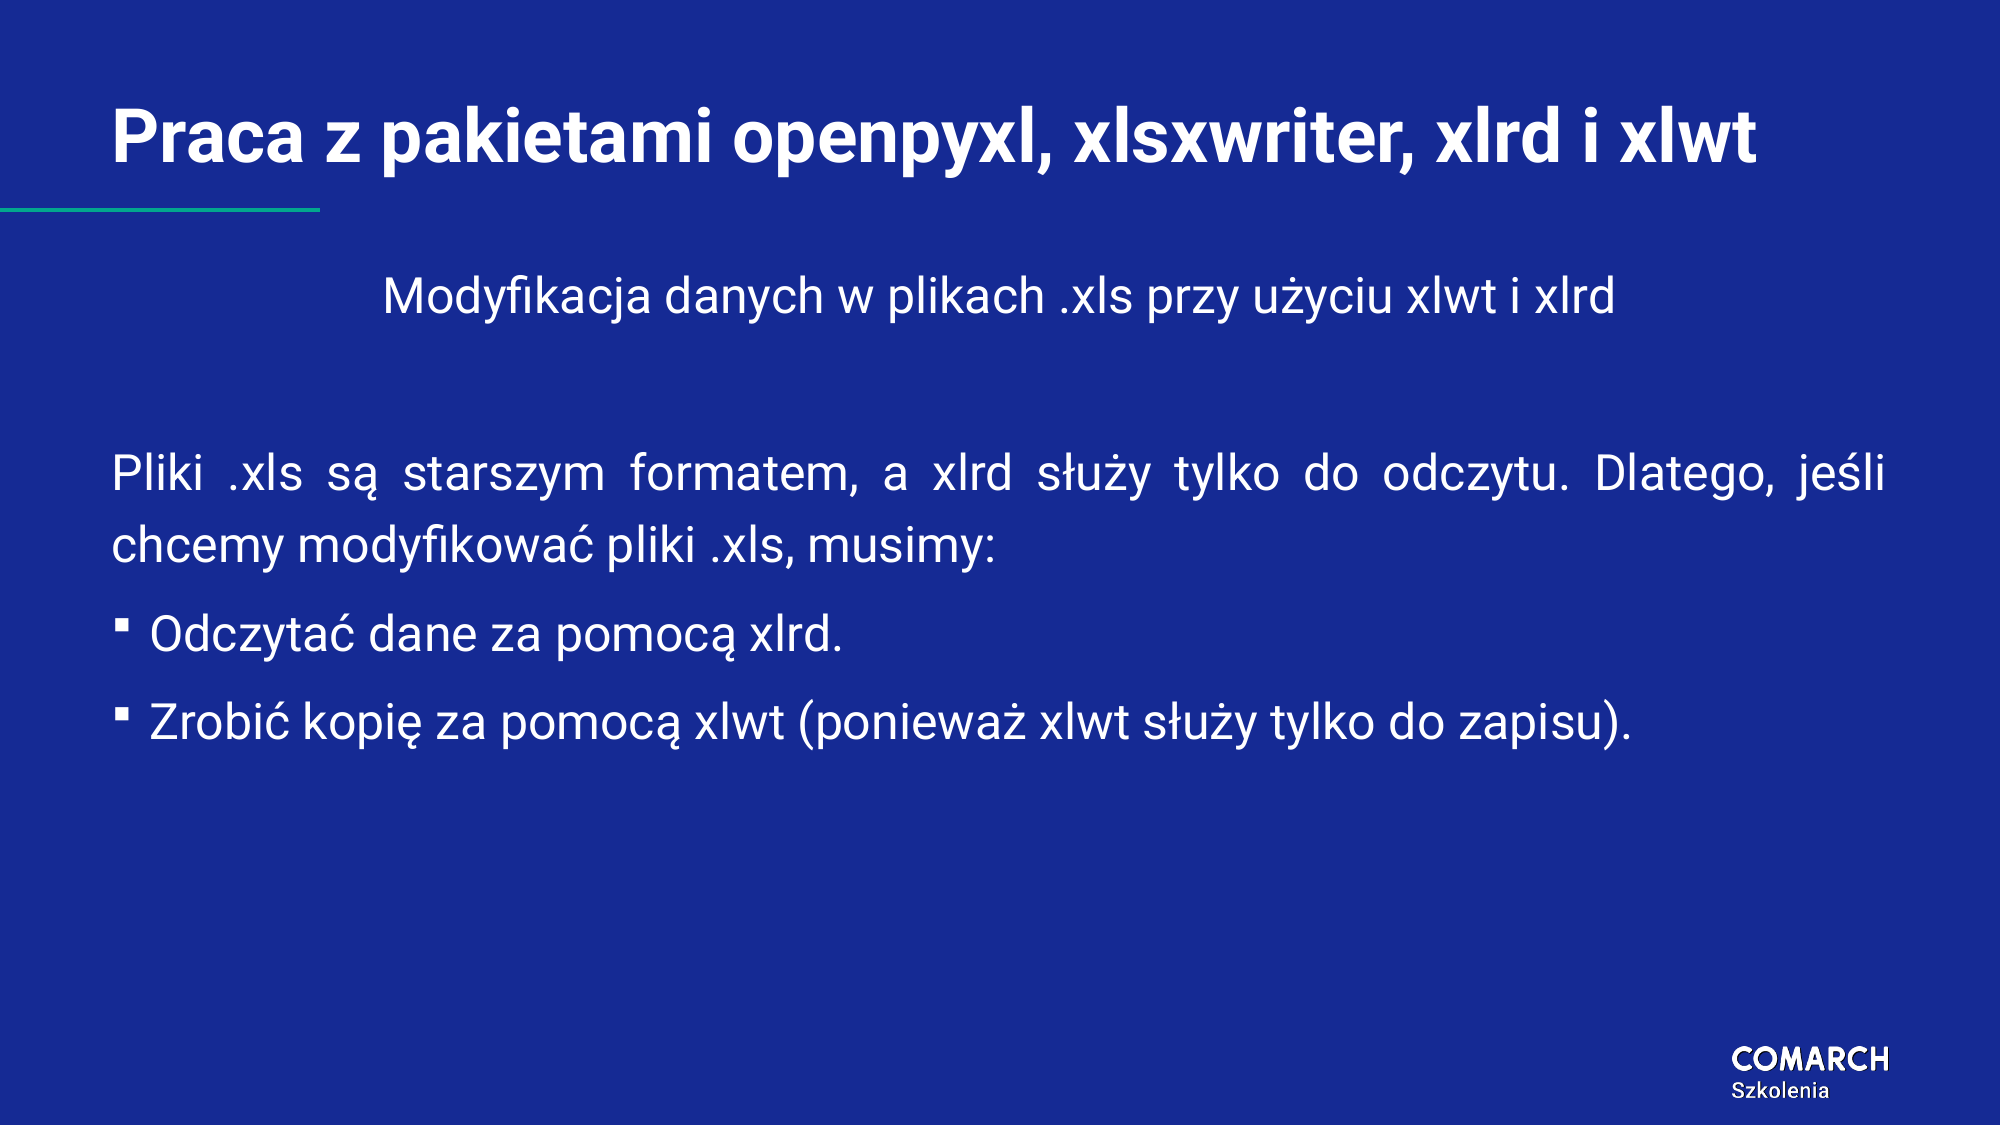

# Praca z pakietami openpyxl, xlsxwriter, xlrd i xlwt
Modyfikacja danych w plikach .xls przy użyciu xlwt i xlrd

Pliki .xls są starszym formatem, a xlrd służy tylko do odczytu. Dlatego, jeśli chcemy modyfikować pliki .xls, musimy:
Odczytać dane za pomocą xlrd.
Zrobić kopię za pomocą xlwt (ponieważ xlwt służy tylko do zapisu).